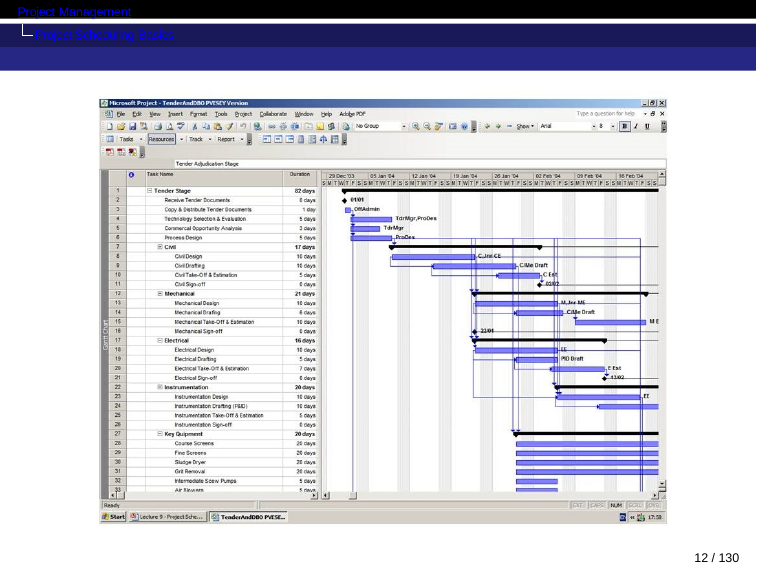

Project Management

Project Scheduling Basics

12 / 130